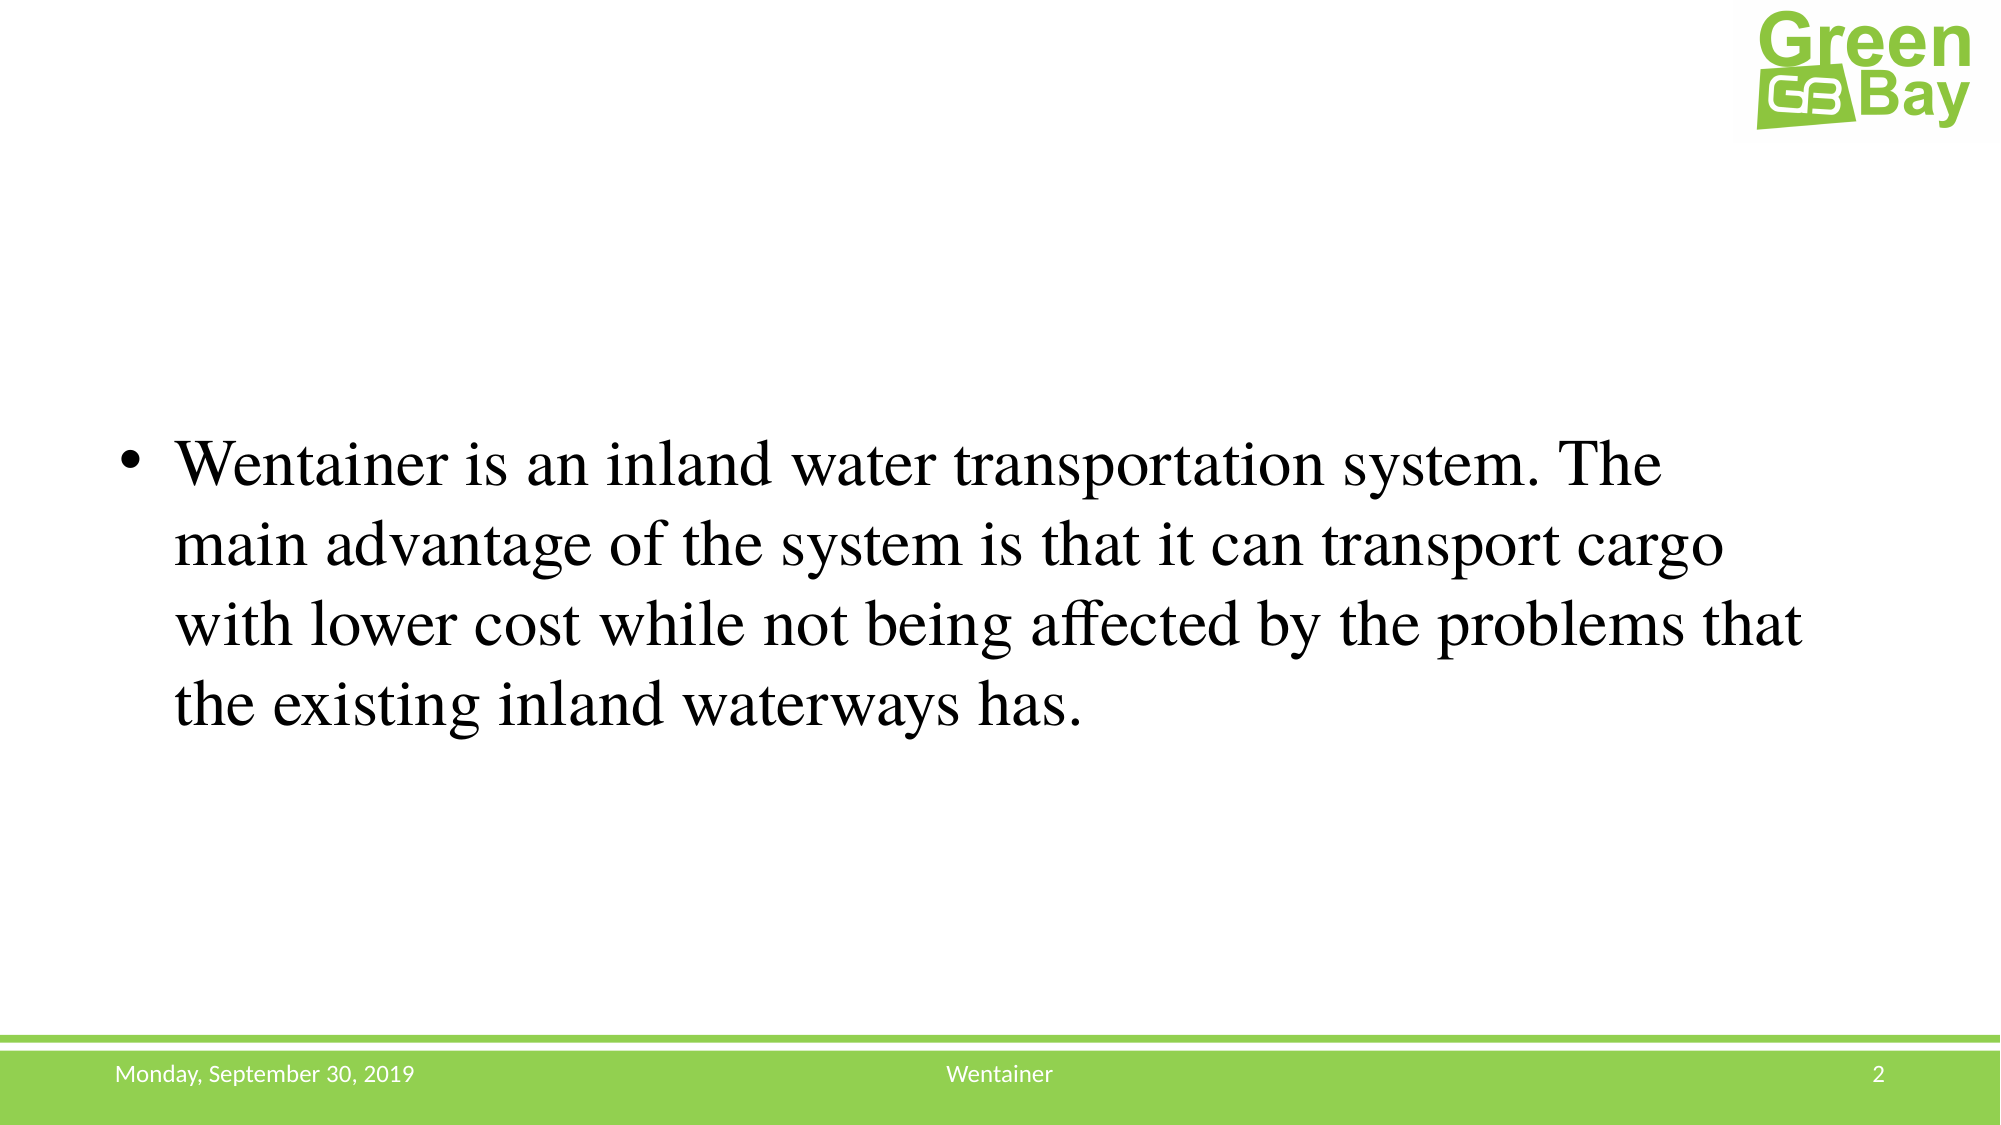

Wentainer is an inland water transportation system. The main advantage of the system is that it can transport cargo with lower cost while not being affected by the problems that the existing inland waterways has.

Monday, September 30, 2019
Wentainer
2